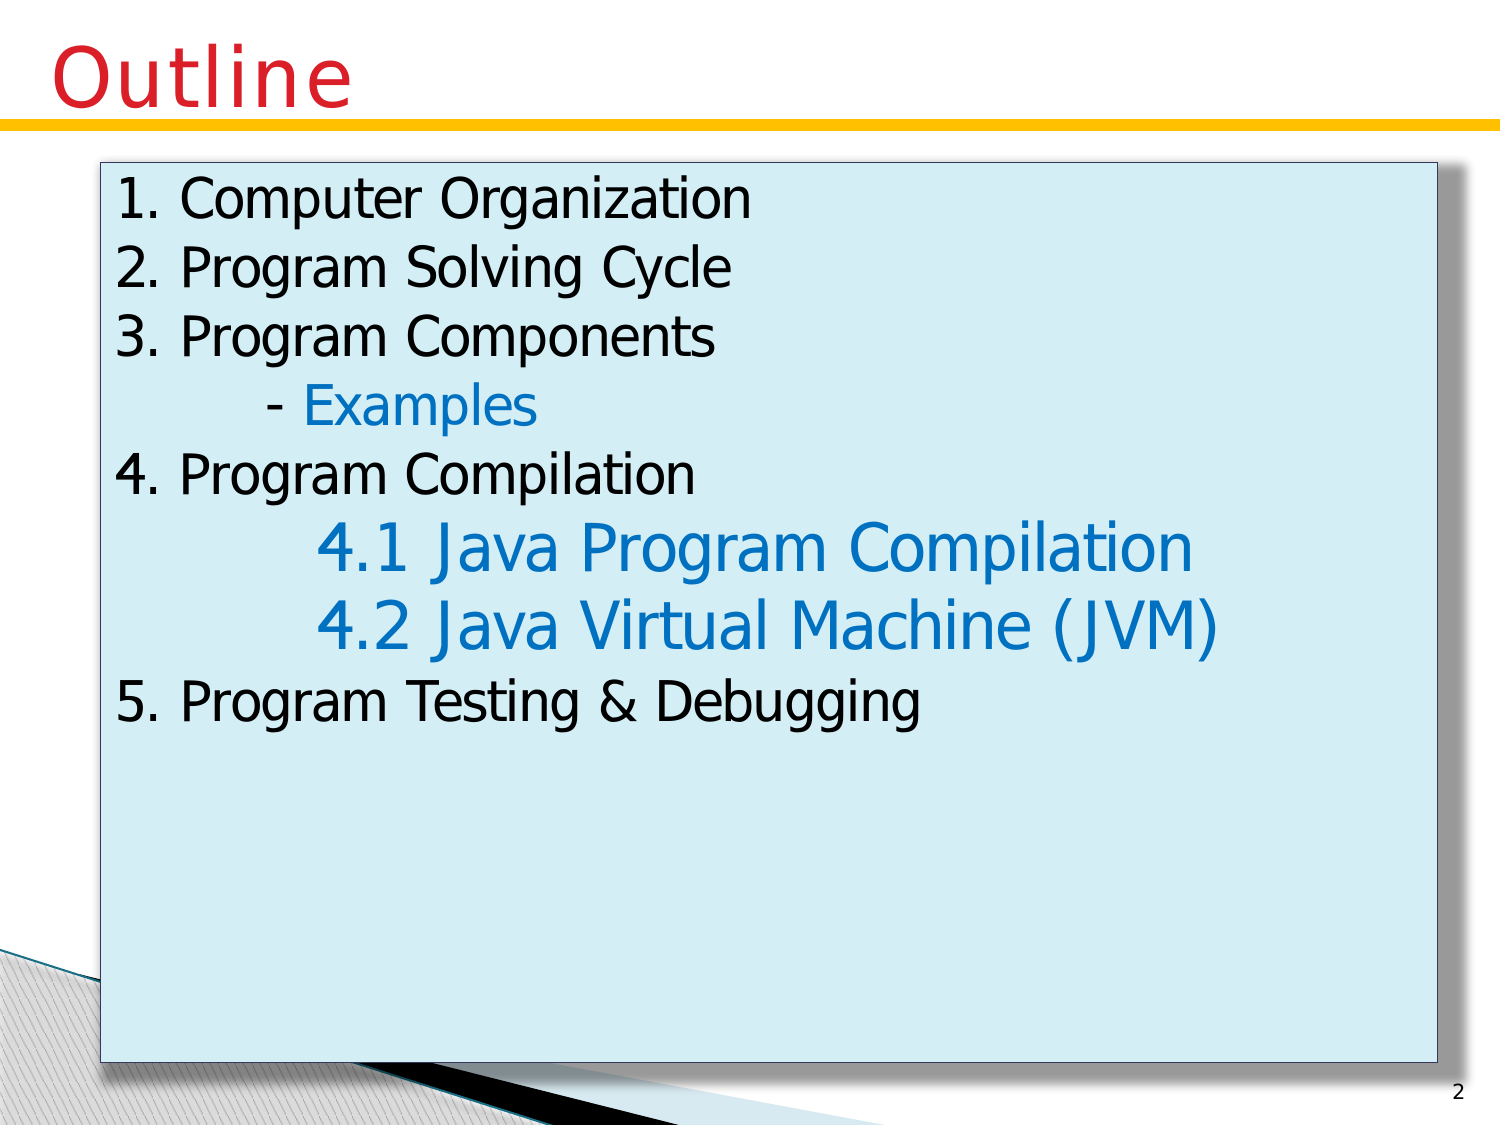

# Outline
1. Computer Organization
2. Program Solving Cycle
3. Program Components
	- Examples
4. Program Compilation
	4.1 Java Program Compilation
	4.2 Java Virtual Machine (JVM)
5. Program Testing & Debugging

 2